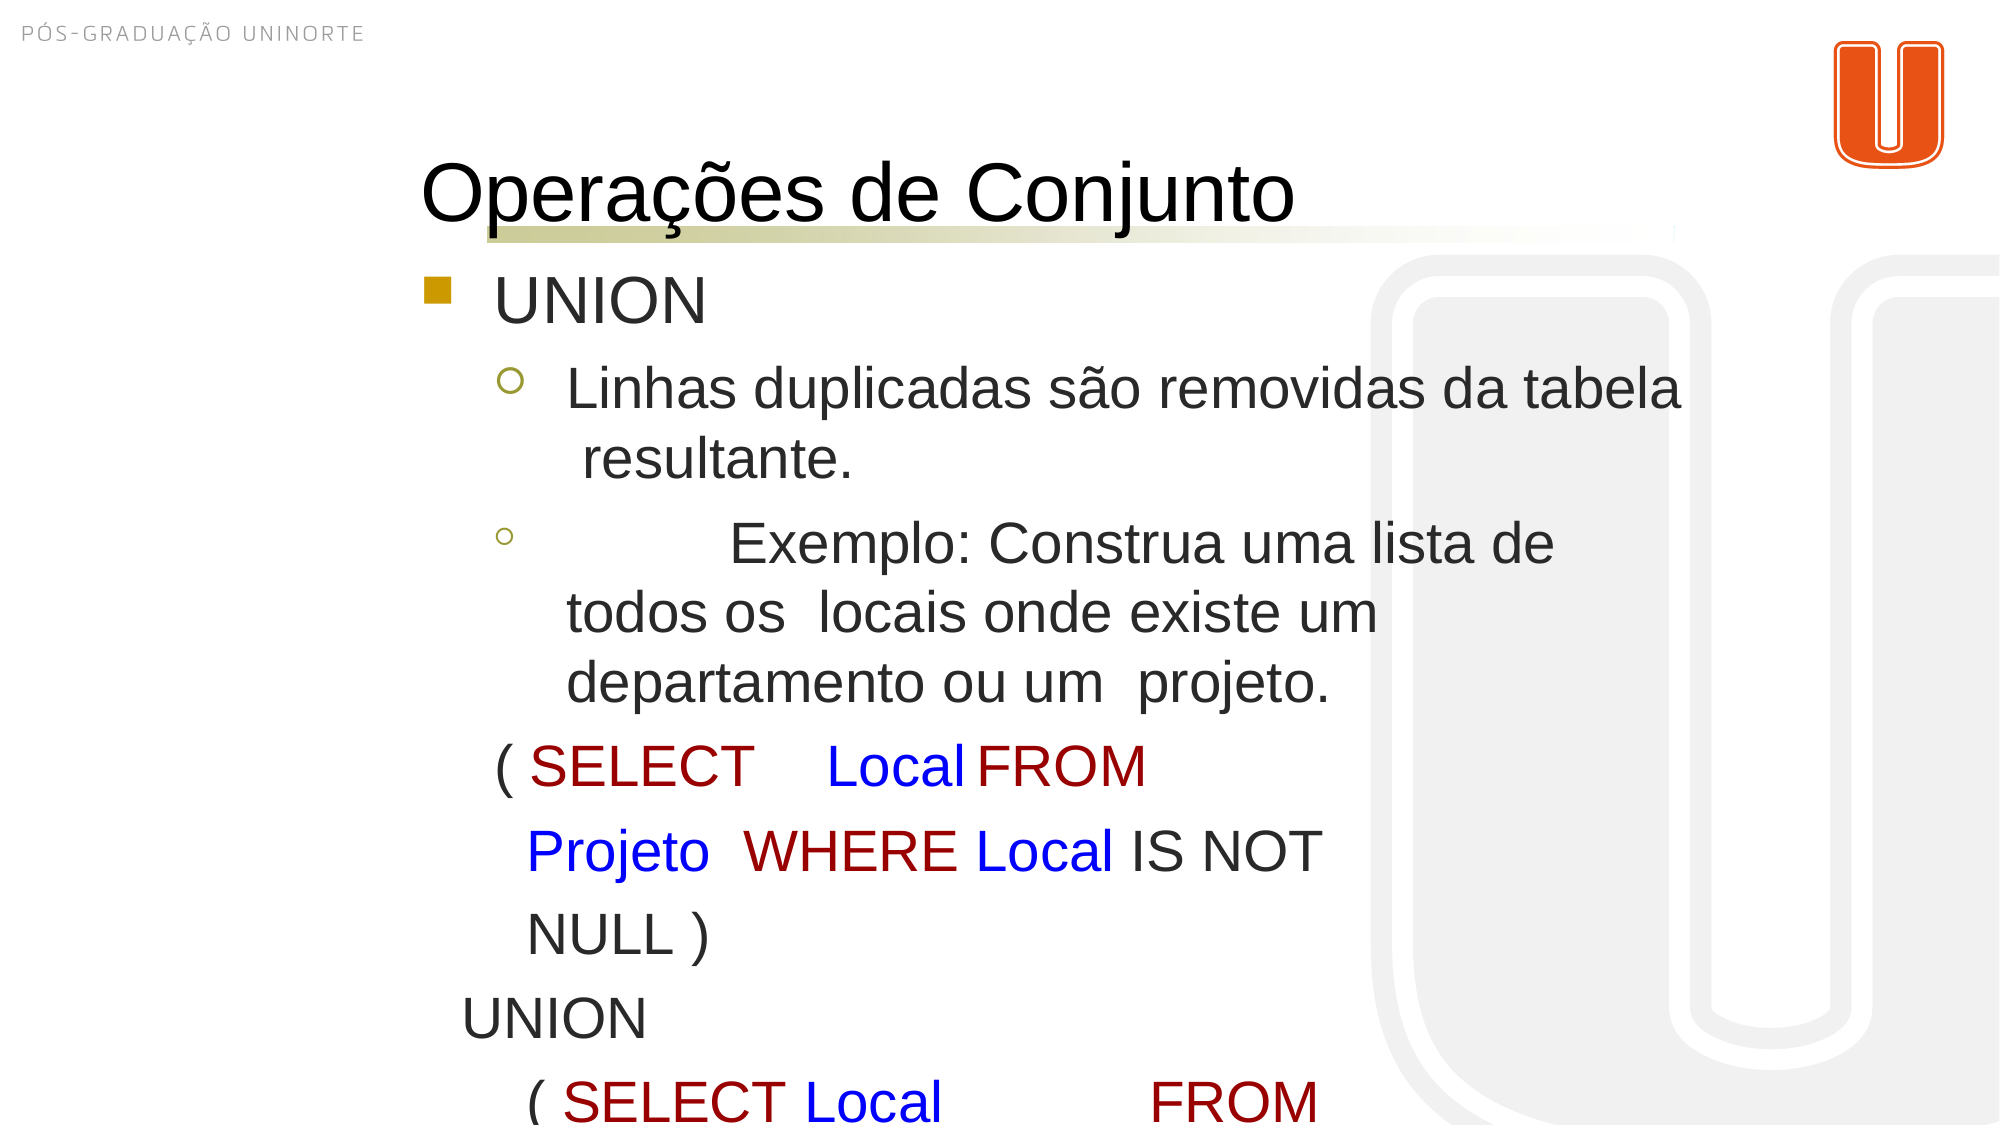

# Operações de Conjunto

UNION
Linhas duplicadas são removidas da tabela  resultante.
	Exemplo: Construa uma lista de todos os  locais onde existe um departamento ou um  projeto.
( SELECT	Local	FROM	Projeto  WHERE Local IS NOT NULL )
UNION
( SELECT Local	FROM	Locais ) ;